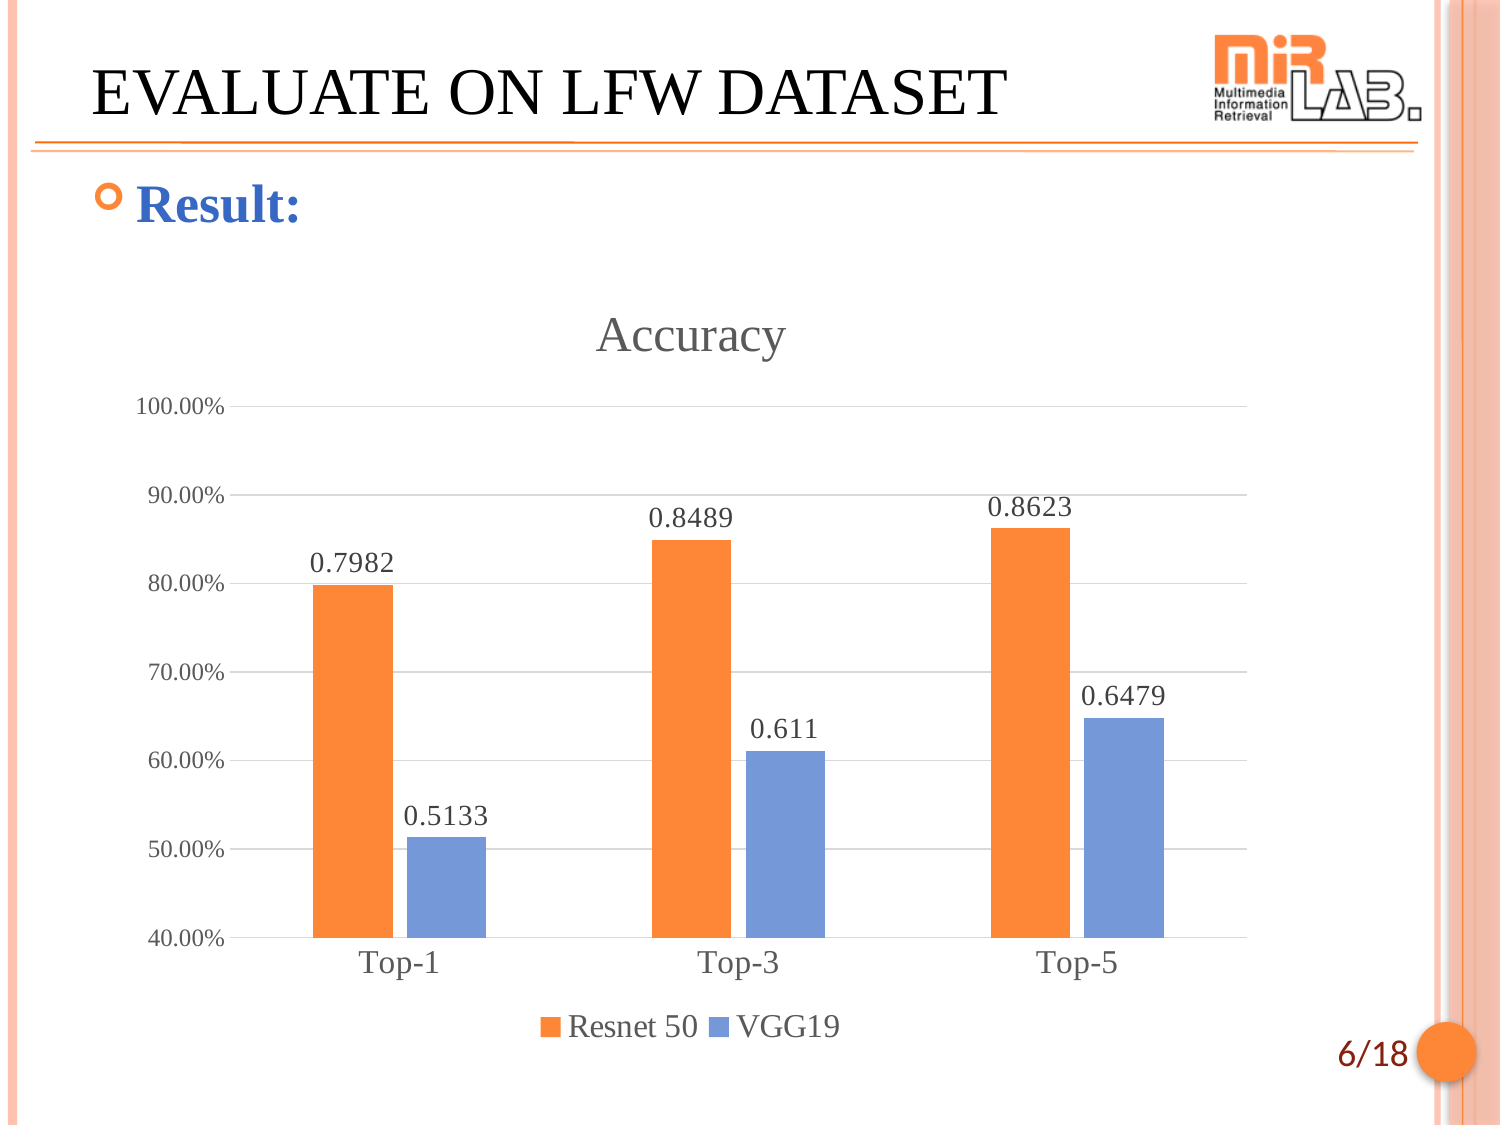

# Evaluate on LFW dataset
Result:

### Chart: Accuracy

| Category | Resnet 50 | VGG19 |
|---|---|---|
| Top-1 | 0.7982 | 0.5133 |
| Top-3 | 0.8489 | 0.611 |
| Top-5 | 0.8623 | 0.6479 |